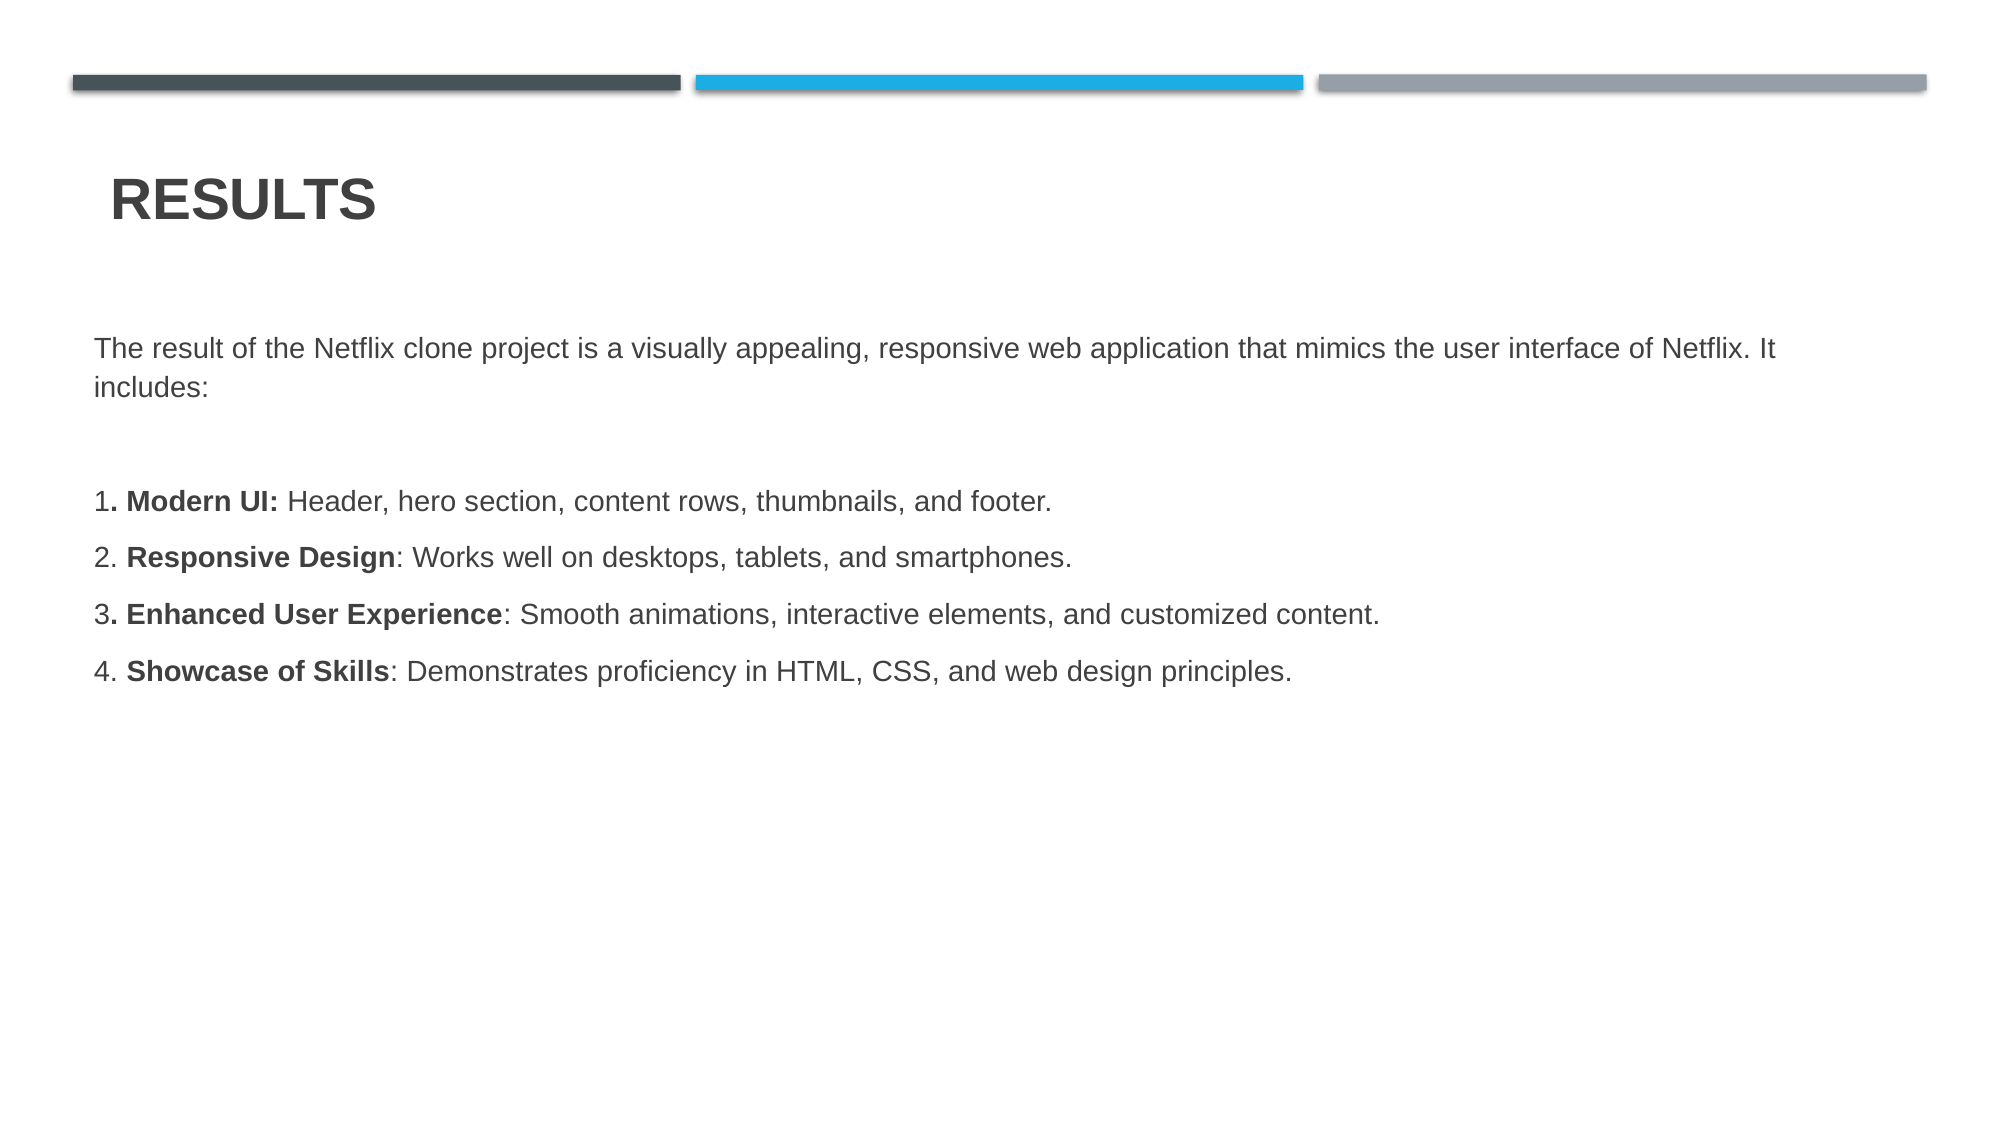

# Results

The result of the Netflix clone project is a visually appealing, responsive web application that mimics the user interface of Netflix. It includes:

1. Modern UI: Header, hero section, content rows, thumbnails, and footer.
2. Responsive Design: Works well on desktops, tablets, and smartphones.
3. Enhanced User Experience: Smooth animations, interactive elements, and customized content.
4. Showcase of Skills: Demonstrates proficiency in HTML, CSS, and web design principles.